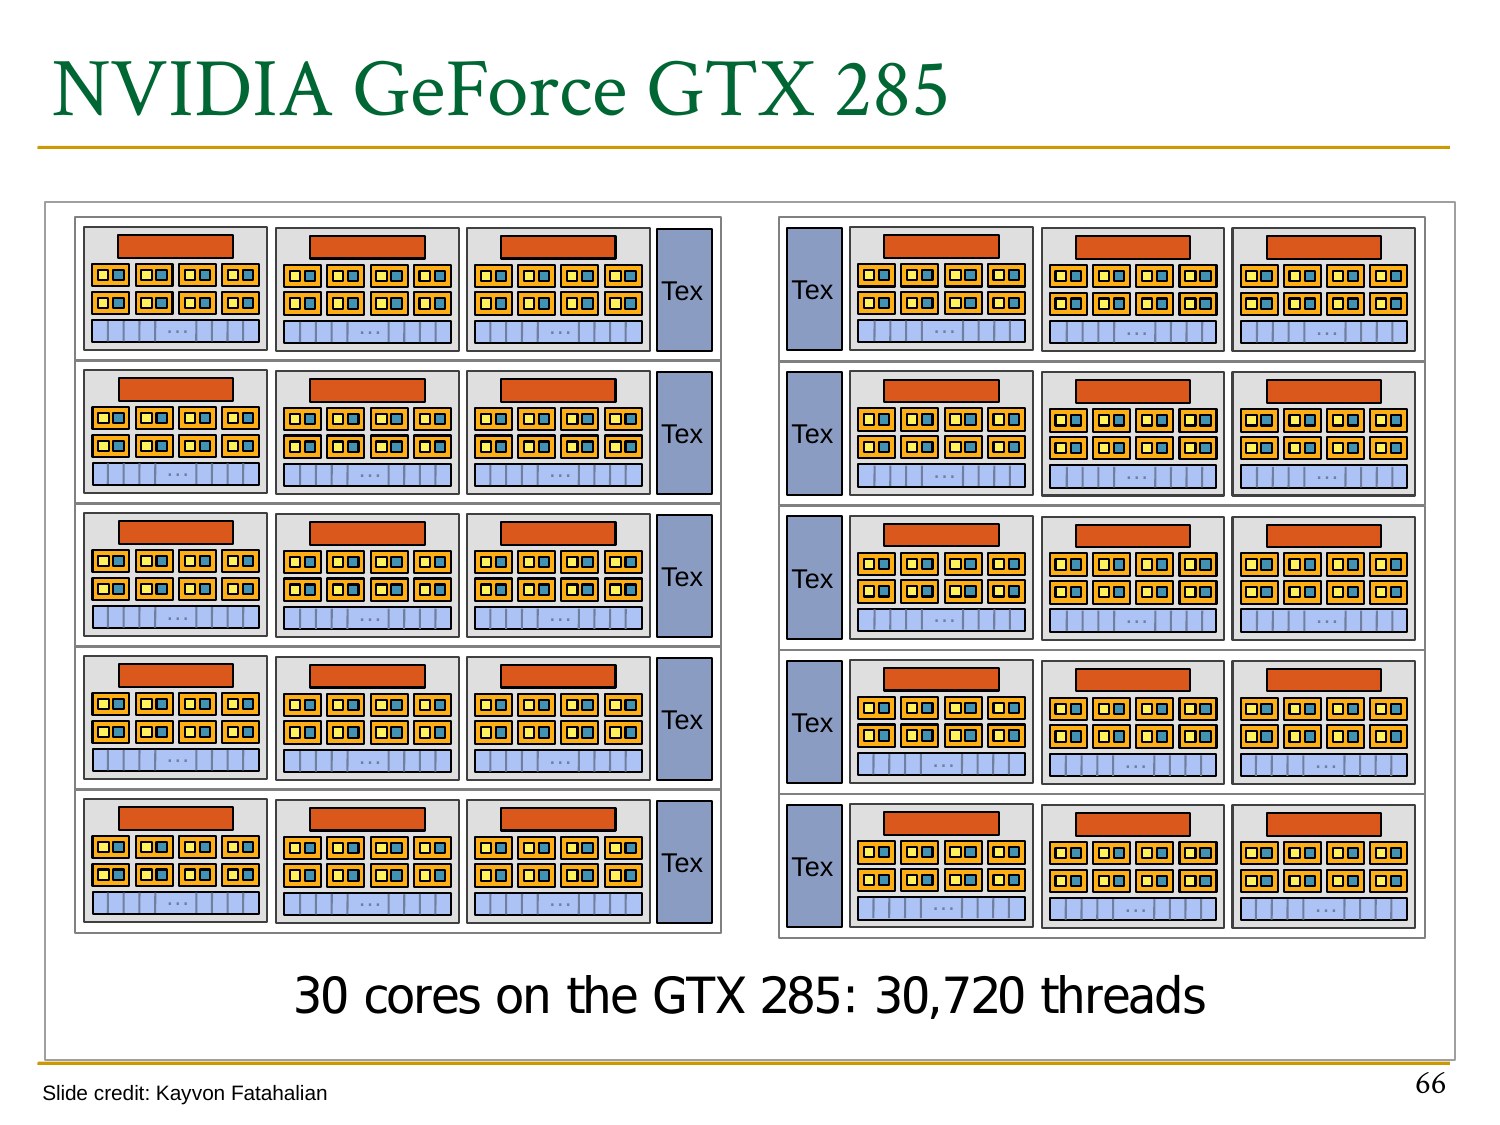

# NVIDIA GeForce GTX 285

Tex

Tex

…
…
…
…
…
…

Tex

Tex

…
…
…
…
…
…

Tex

Tex

…
…
…
…
…
…

Tex

Tex

…
…
…
…
…
…

Tex

Tex

…
…
…
…
…
…
30 cores on the GTX 285: 30,720 threads
66
Slide credit: Kayvon Fatahalian